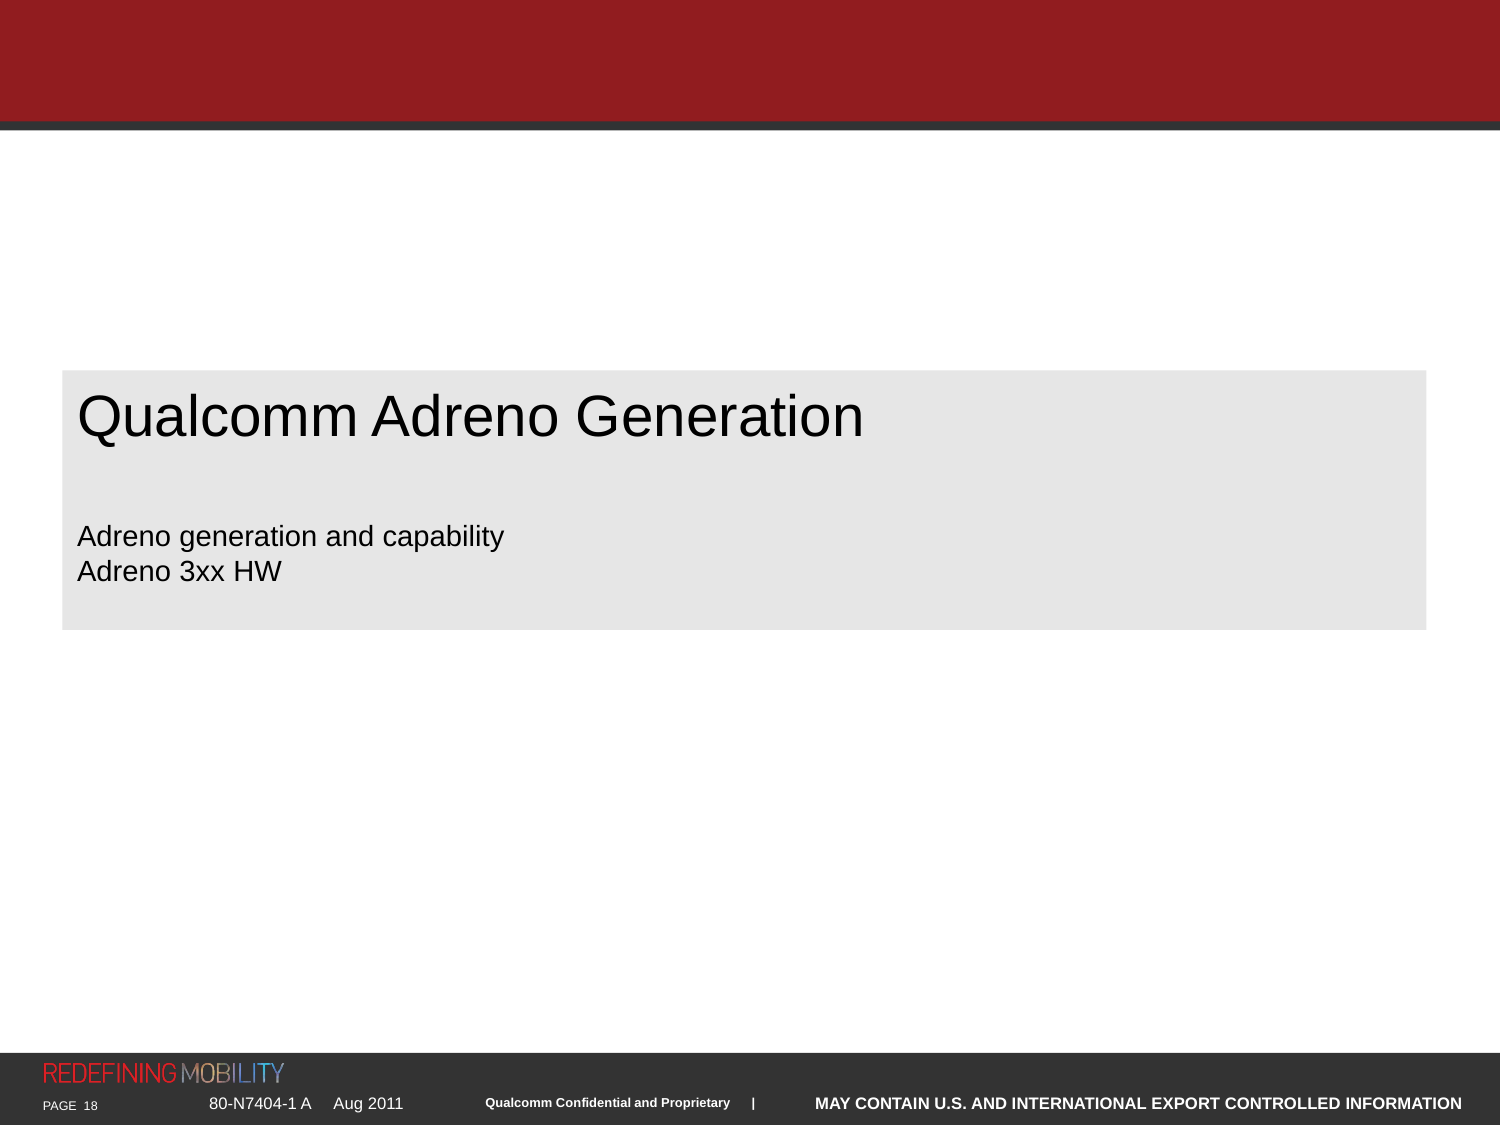

Qualcomm Adreno Generation

Adreno generation and capability
Adreno 3xx HW